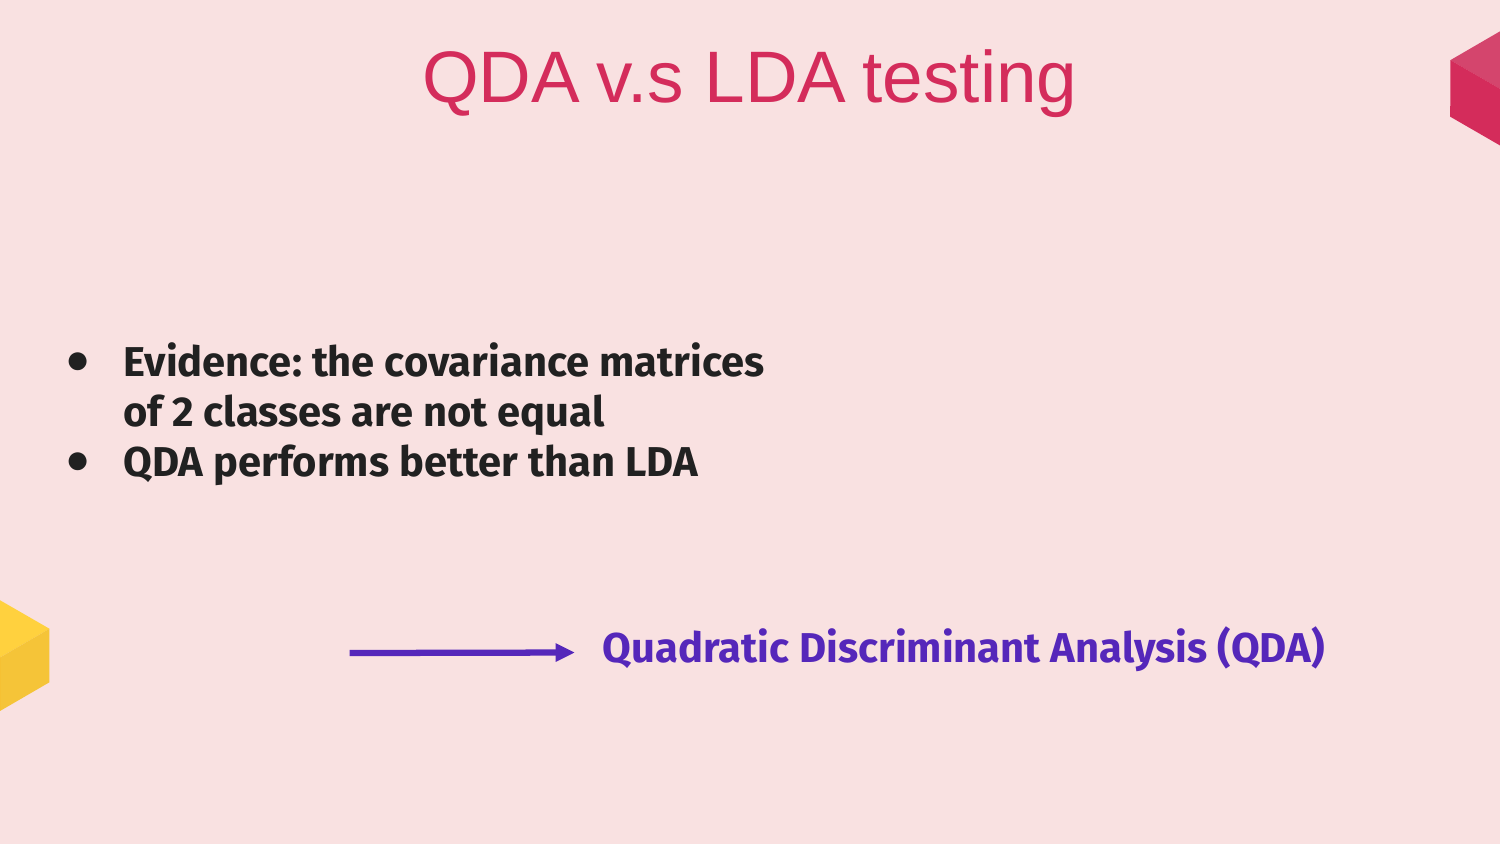

QDA v.s LDA testing
Evidence: the covariance matrices of 2 classes are not equal
QDA performs better than LDA

Quadratic Discriminant Analysis (QDA)